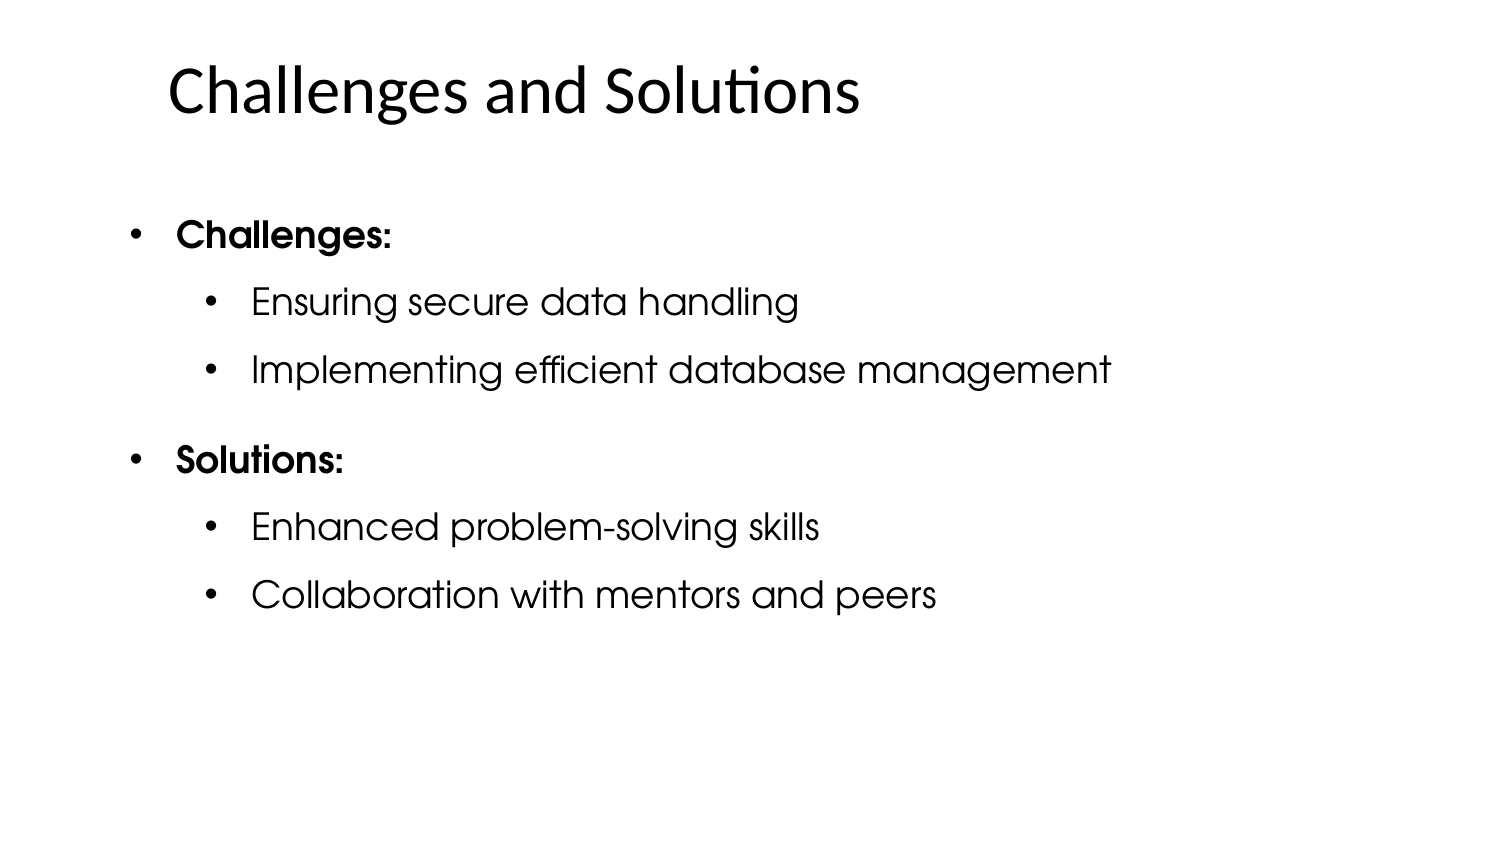

# Challenges and Solutions
Challenges:
Ensuring secure data handling
Implementing efficient database management

Solutions:
Enhanced problem-solving skills
Collaboration with mentors and peers